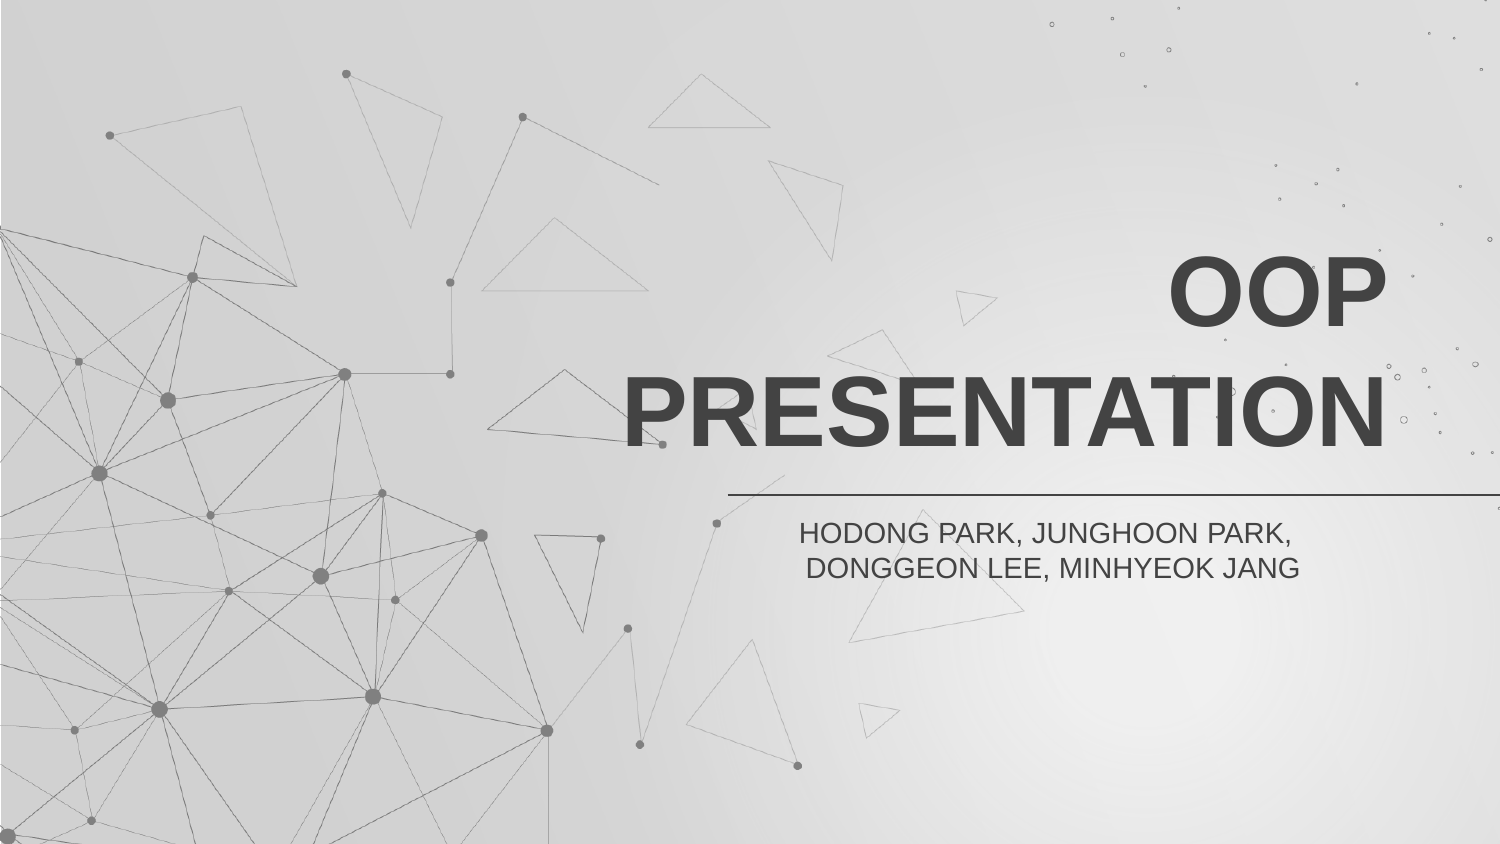

# OOP PRESENTATION
HODONG PARK, JUNGHOON PARK,
DONGGEON LEE, MINHYEOK JANG